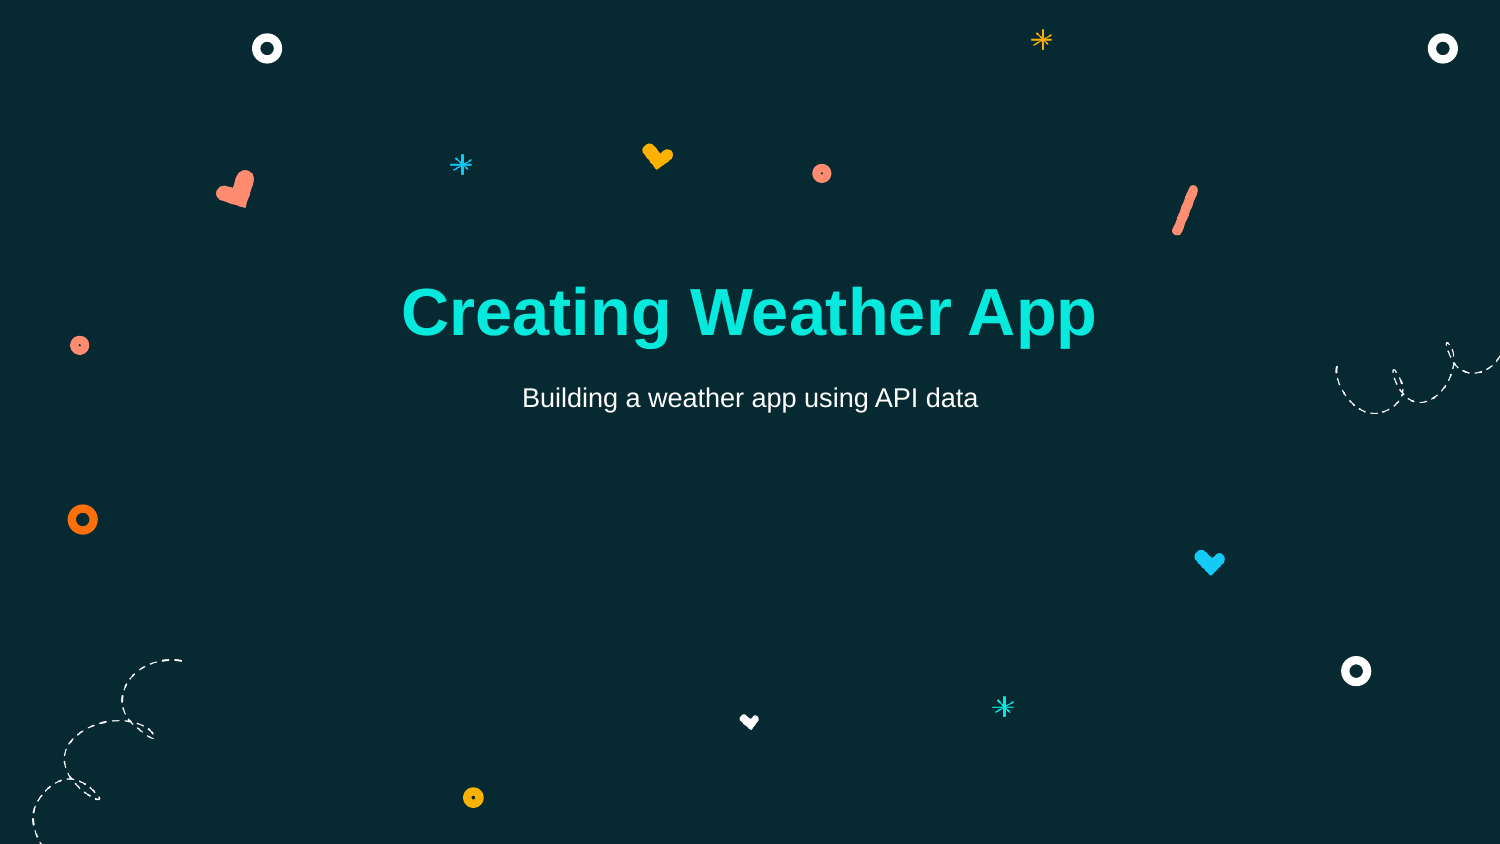

# Creating Weather App
Building a weather app using API data